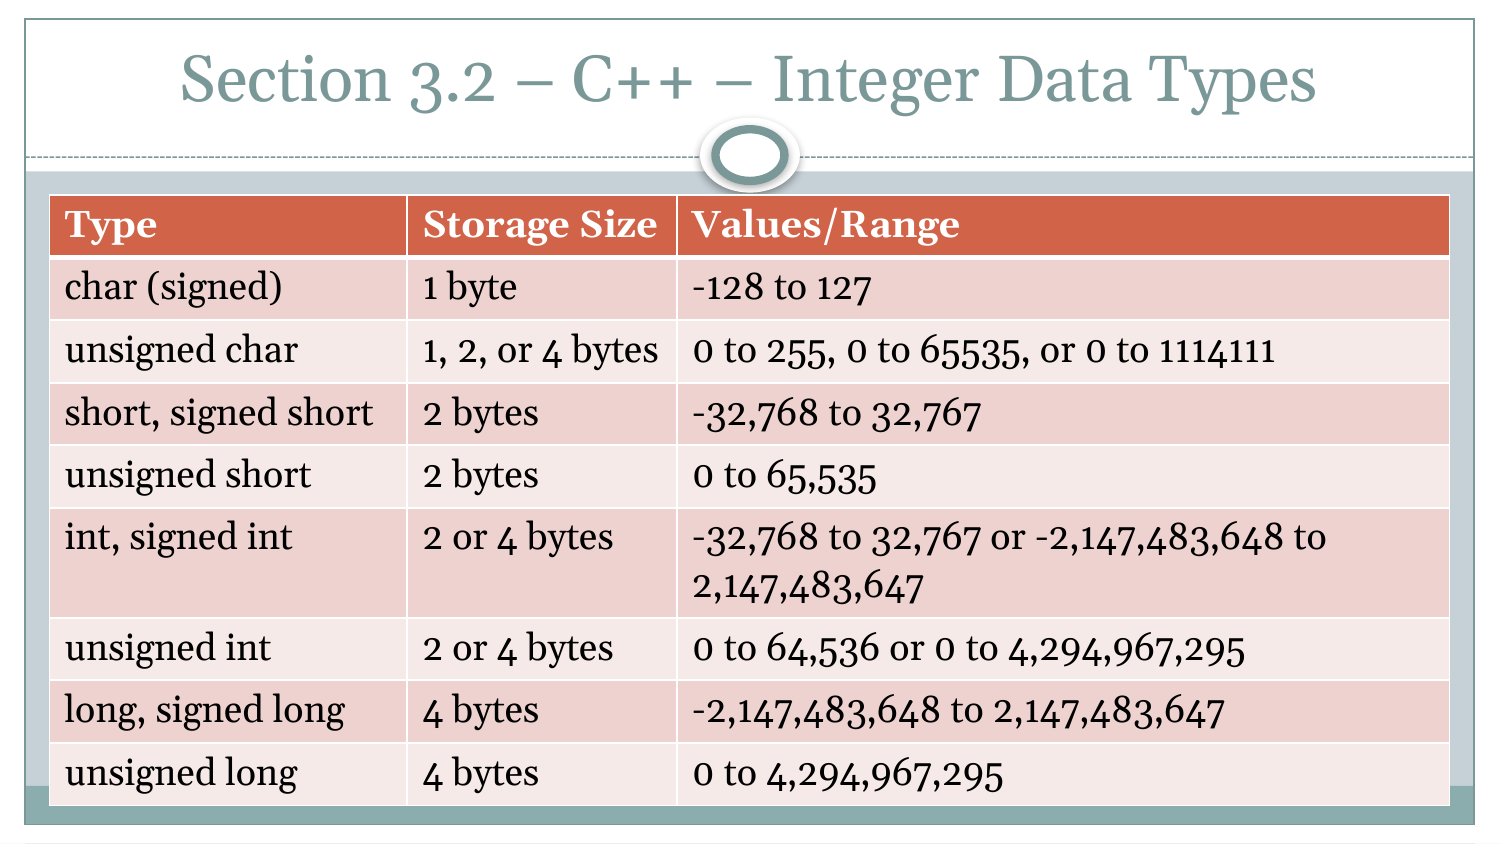

# Section 3.2 – C++ – Integer Data Types
| Type | Storage Size | Values/Range |
| --- | --- | --- |
| char (signed) | 1 byte | -128 to 127 |
| unsigned char | 1, 2, or 4 bytes | 0 to 255, 0 to 65535, or 0 to 1114111 |
| short, signed short | 2 bytes | -32,768 to 32,767 |
| unsigned short | 2 bytes | 0 to 65,535 |
| int, signed int | 2 or 4 bytes | -32,768 to 32,767 or -2,147,483,648 to 2,147,483,647 |
| unsigned int | 2 or 4 bytes | 0 to 64,536 or 0 to 4,294,967,295 |
| long, signed long | 4 bytes | -2,147,483,648 to 2,147,483,647 |
| unsigned long | 4 bytes | 0 to 4,294,967,295 |